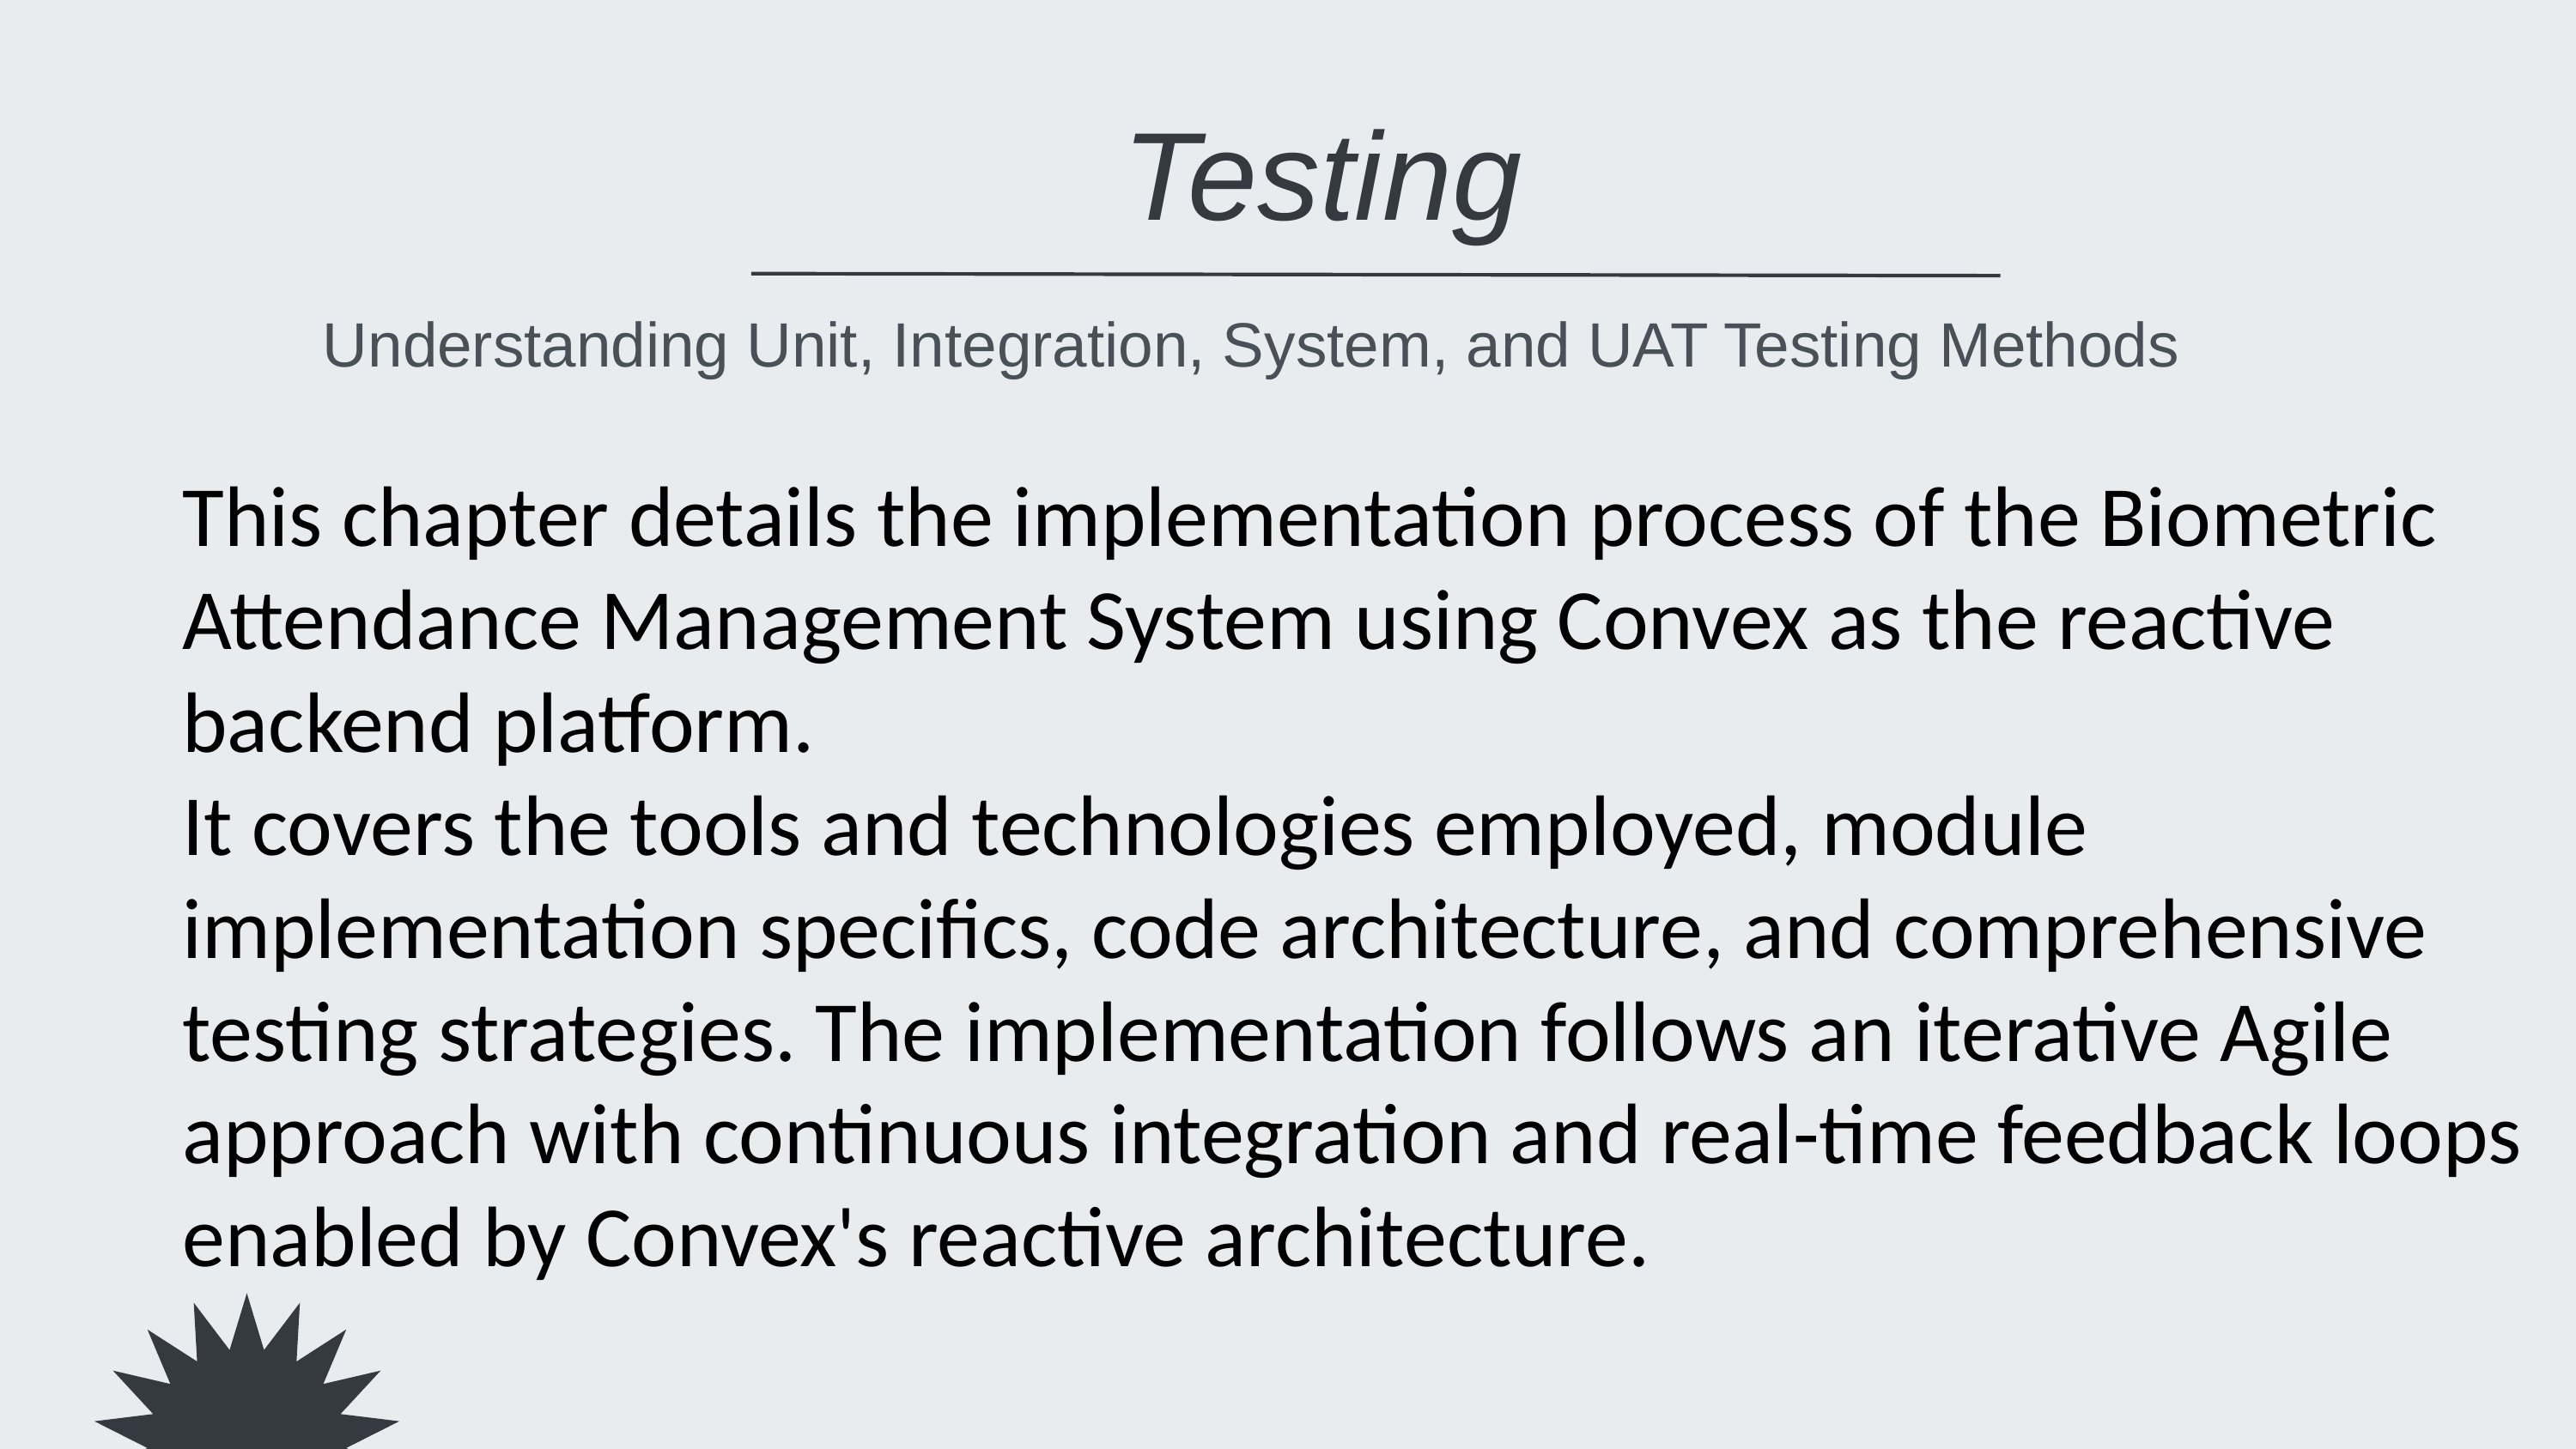

Testing

Understanding Unit, Integration, System, and UAT Testing Methods
This chapter details the implementation process of the Biometric Attendance Management System using Convex as the reactive backend platform.
It covers the tools and technologies employed, module implementation specifics, code architecture, and comprehensive testing strategies. The implementation follows an iterative Agile approach with continuous integration and real-time feedback loops enabled by Convex's reactive architecture.